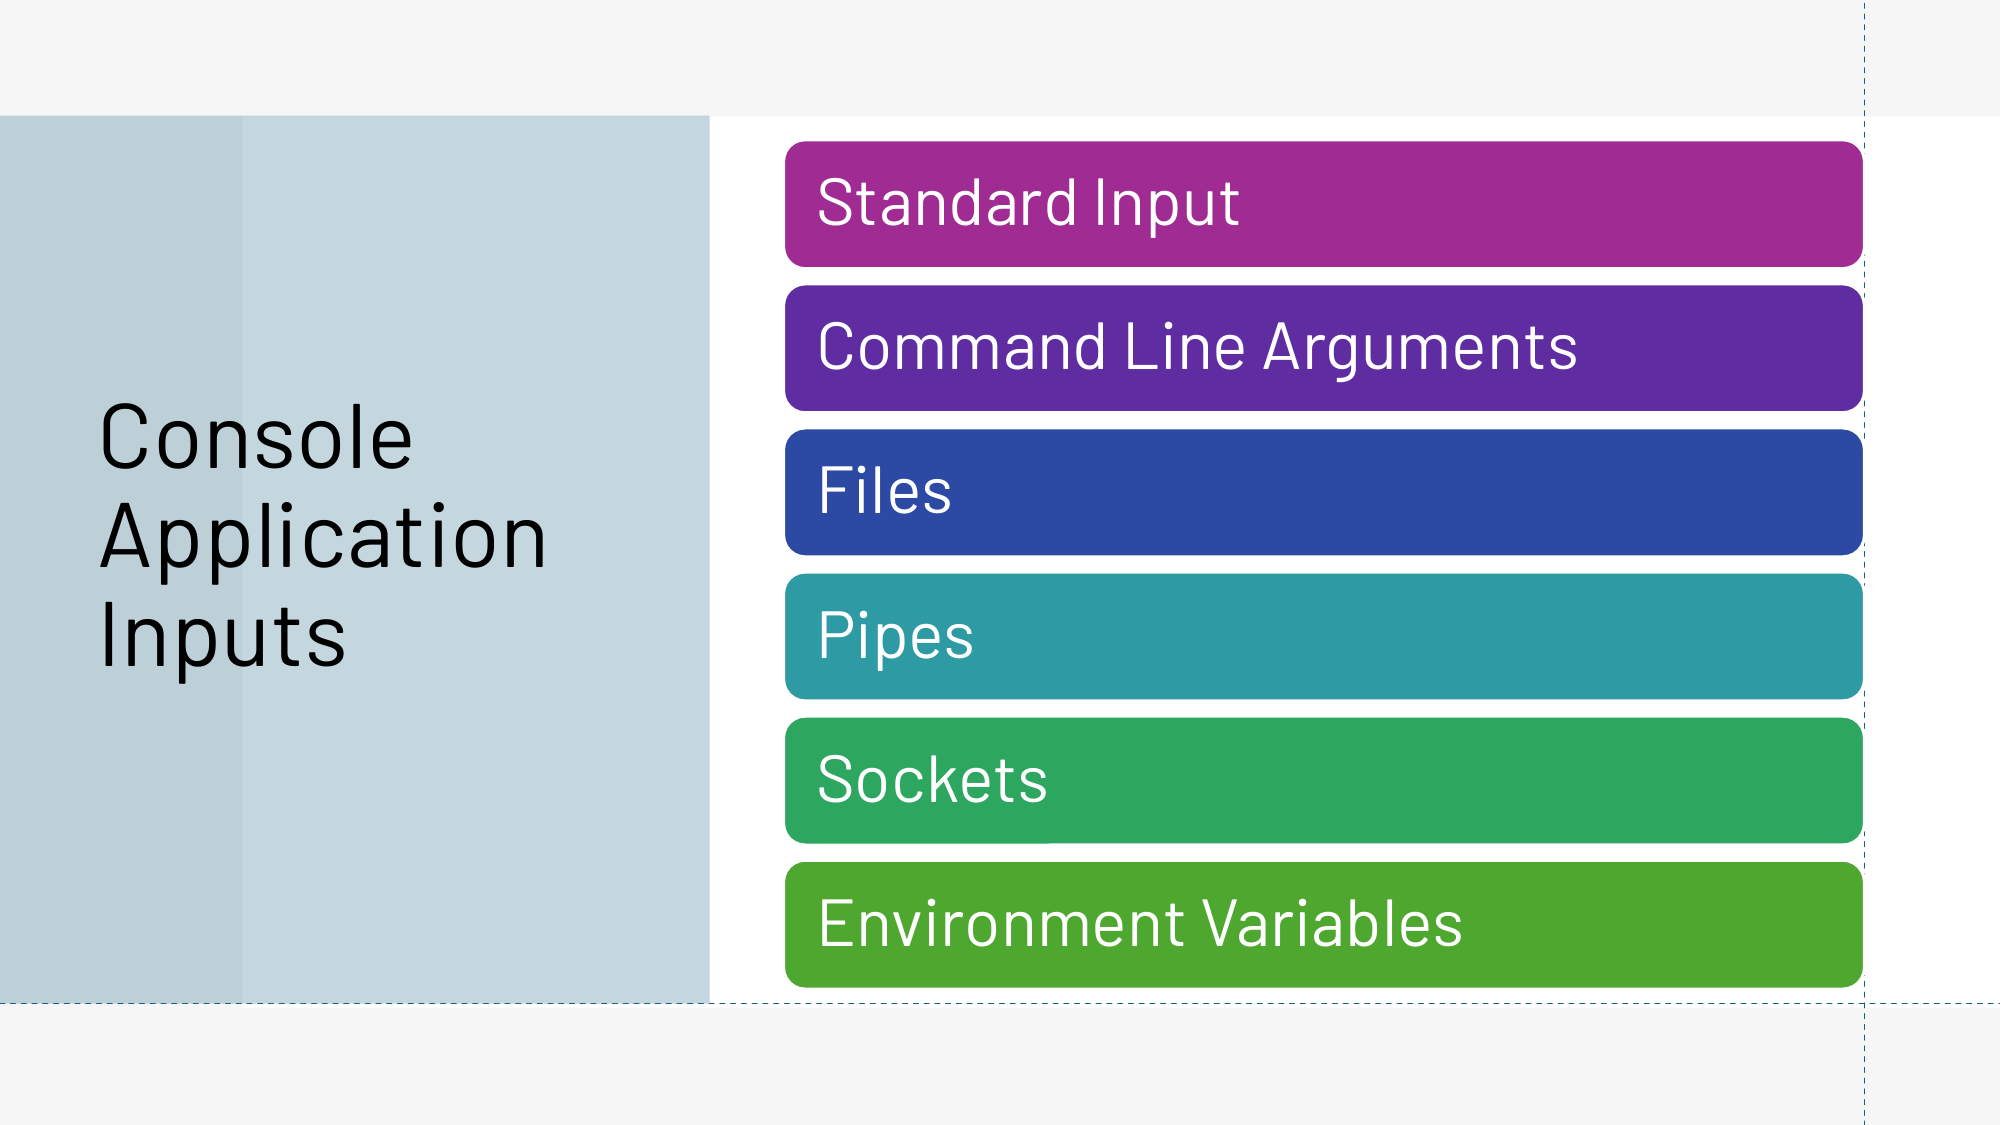

# Console Application Inputs

Standard Input
Command Line Arguments
Files
Pipes
Sockets
Environment Variables